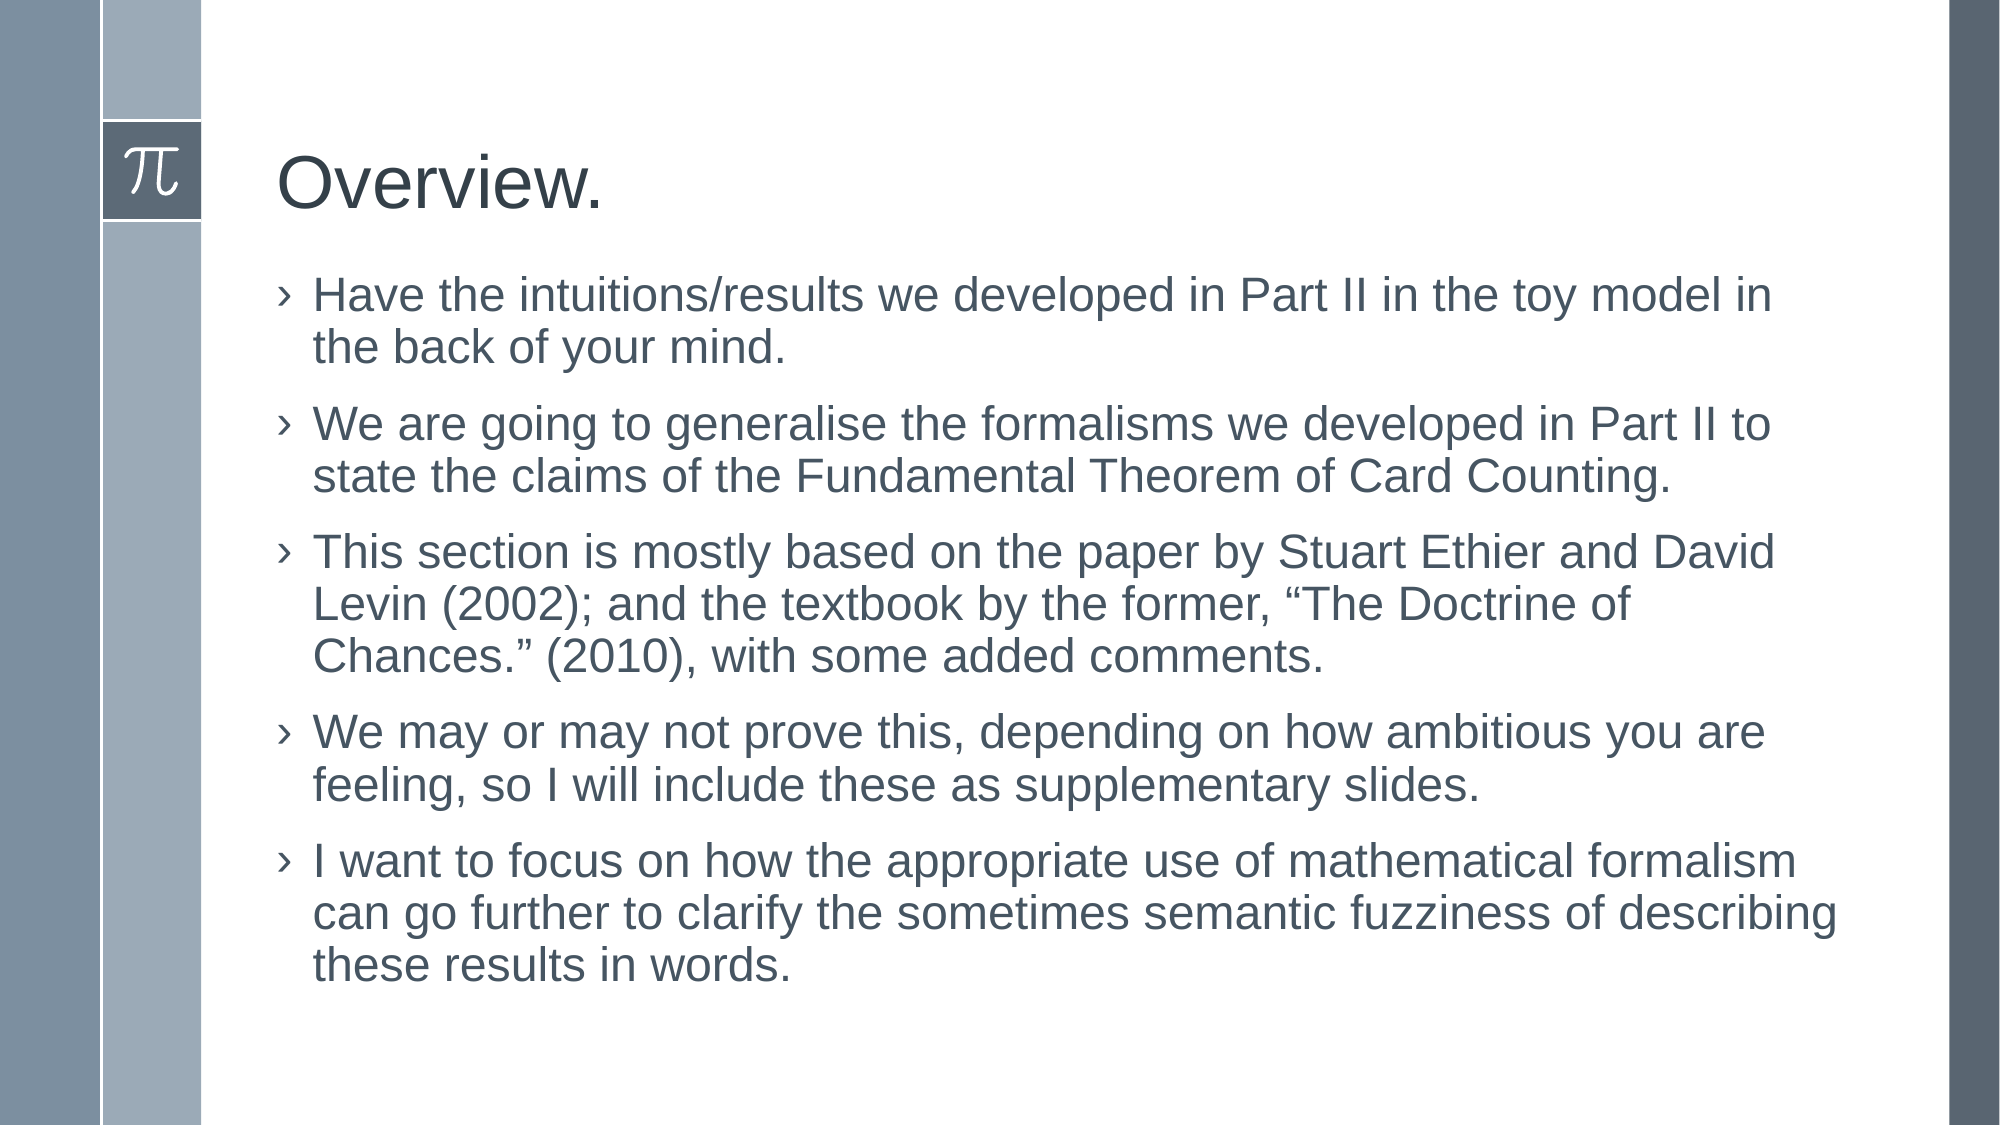

# Overview.
Have the intuitions/results we developed in Part II in the toy model in the back of your mind.
We are going to generalise the formalisms we developed in Part II to state the claims of the Fundamental Theorem of Card Counting.
This section is mostly based on the paper by Stuart Ethier and David Levin (2002); and the textbook by the former, “The Doctrine of Chances.” (2010), with some added comments.
We may or may not prove this, depending on how ambitious you are feeling, so I will include these as supplementary slides.
I want to focus on how the appropriate use of mathematical formalism can go further to clarify the sometimes semantic fuzziness of describing these results in words.